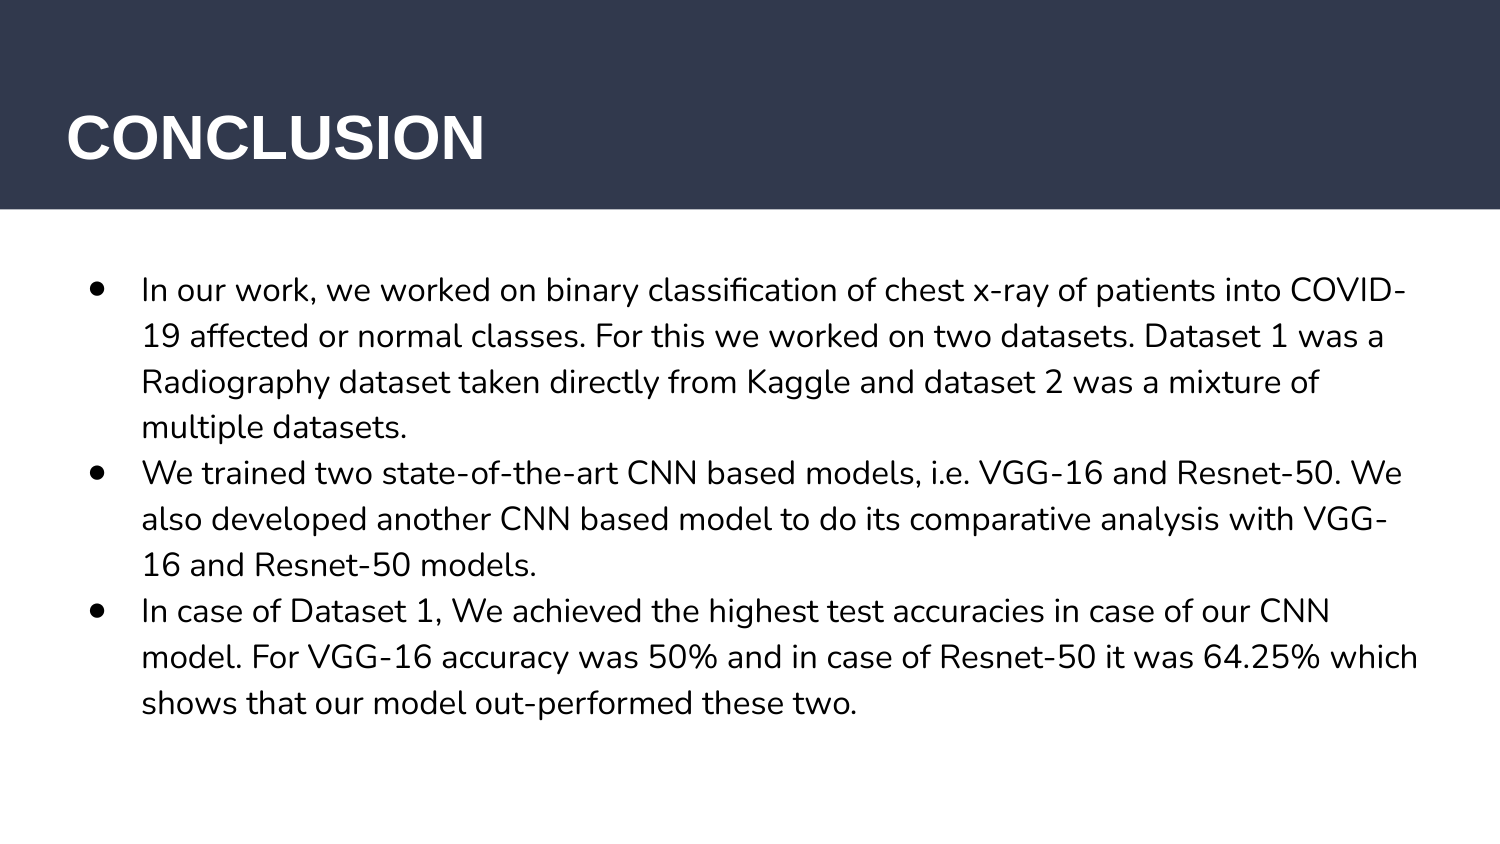

# CONCLUSION
In our work, we worked on binary classification of chest x-ray of patients into COVID-19 affected or normal classes. For this we worked on two datasets. Dataset 1 was a Radiography dataset taken directly from Kaggle and dataset 2 was a mixture of multiple datasets.
We trained two state-of-the-art CNN based models, i.e. VGG-16 and Resnet-50. We also developed another CNN based model to do its comparative analysis with VGG-16 and Resnet-50 models.
In case of Dataset 1, We achieved the highest test accuracies in case of our CNN model. For VGG-16 accuracy was 50% and in case of Resnet-50 it was 64.25% which shows that our model out-performed these two.